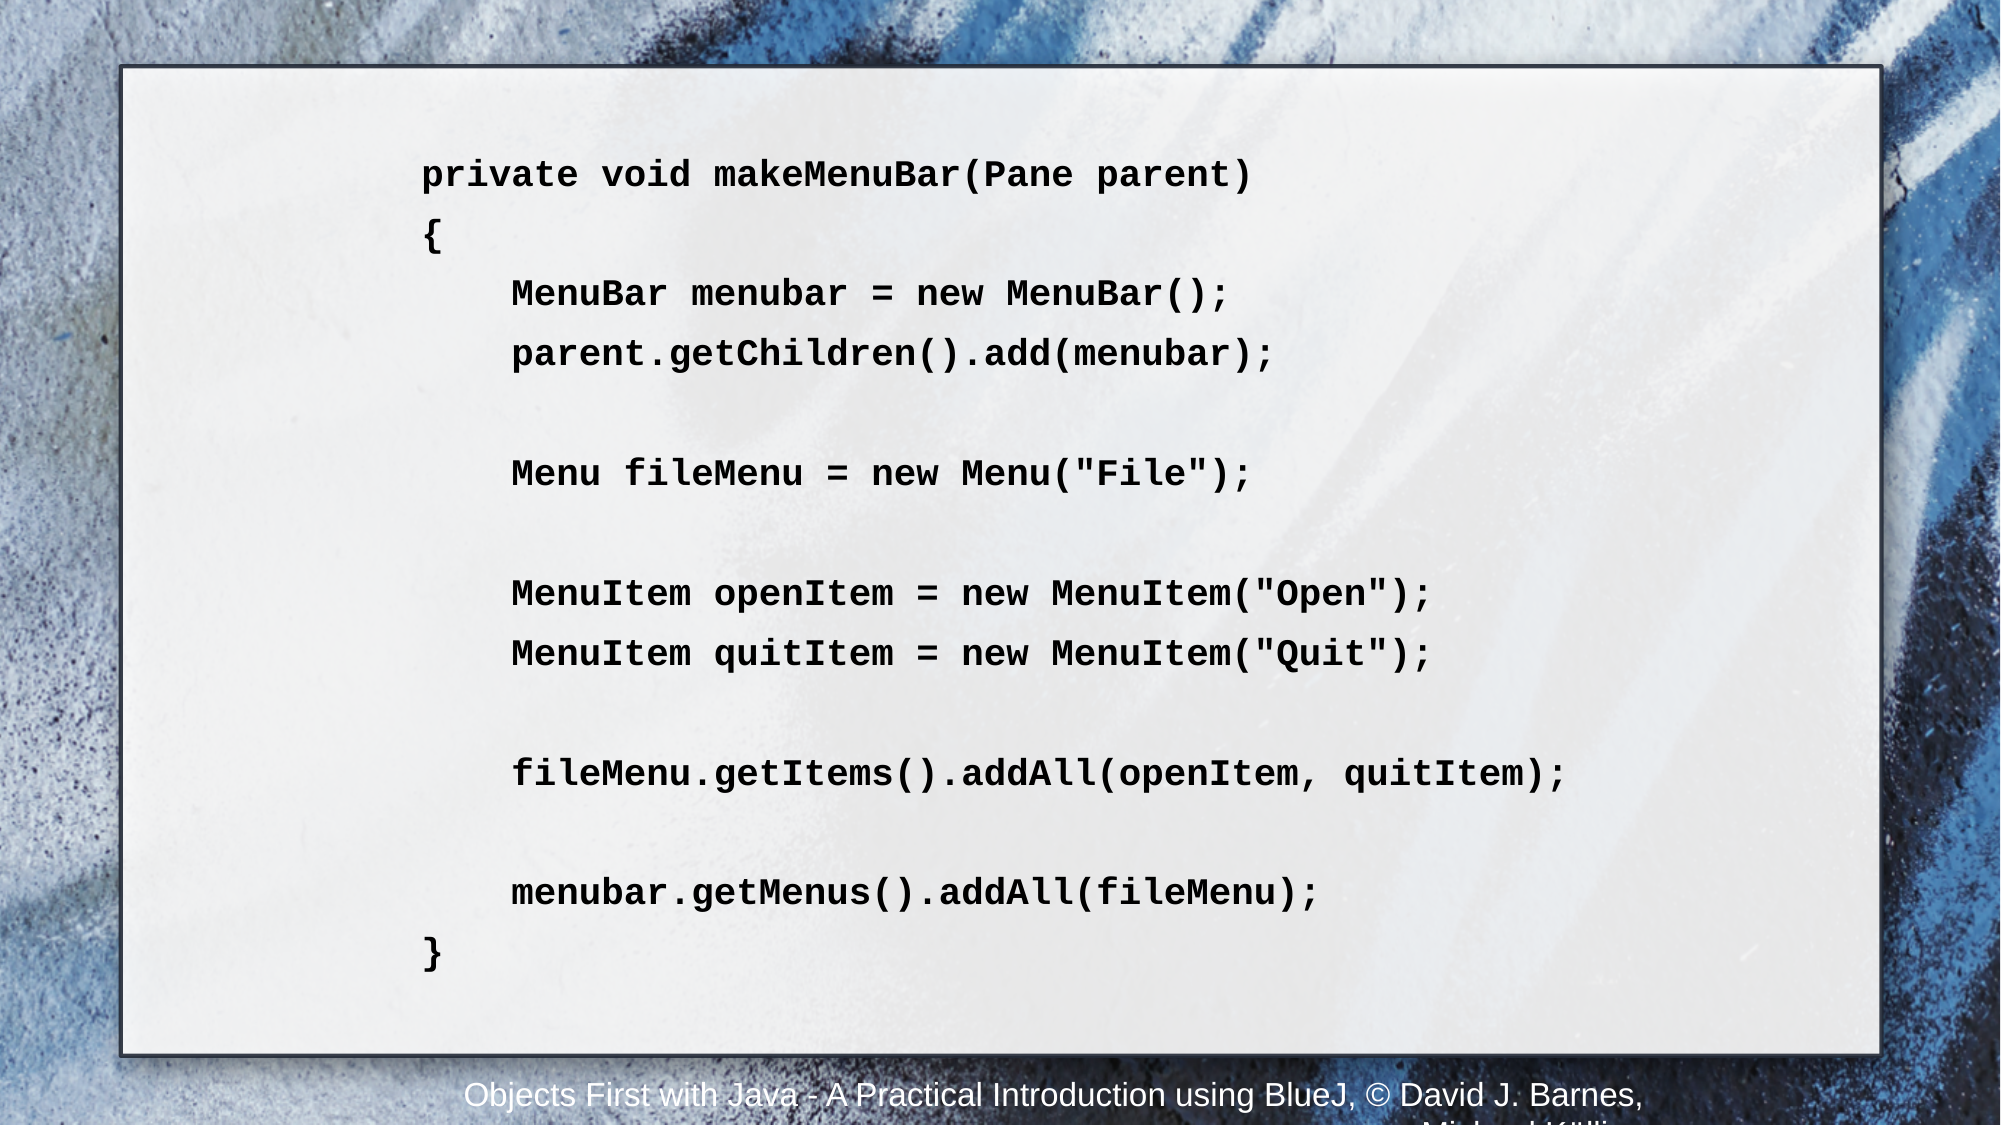

private void makeMenuBar(Pane parent)
    {
        MenuBar menubar = new MenuBar();
        parent.getChildren().add(menubar);

        Menu fileMenu = new Menu("File");

        MenuItem openItem = new MenuItem("Open");
        MenuItem quitItem = new MenuItem("Quit");

        fileMenu.getItems().addAll(openItem, quitItem);

        menubar.getMenus().addAll(fileMenu);
    }